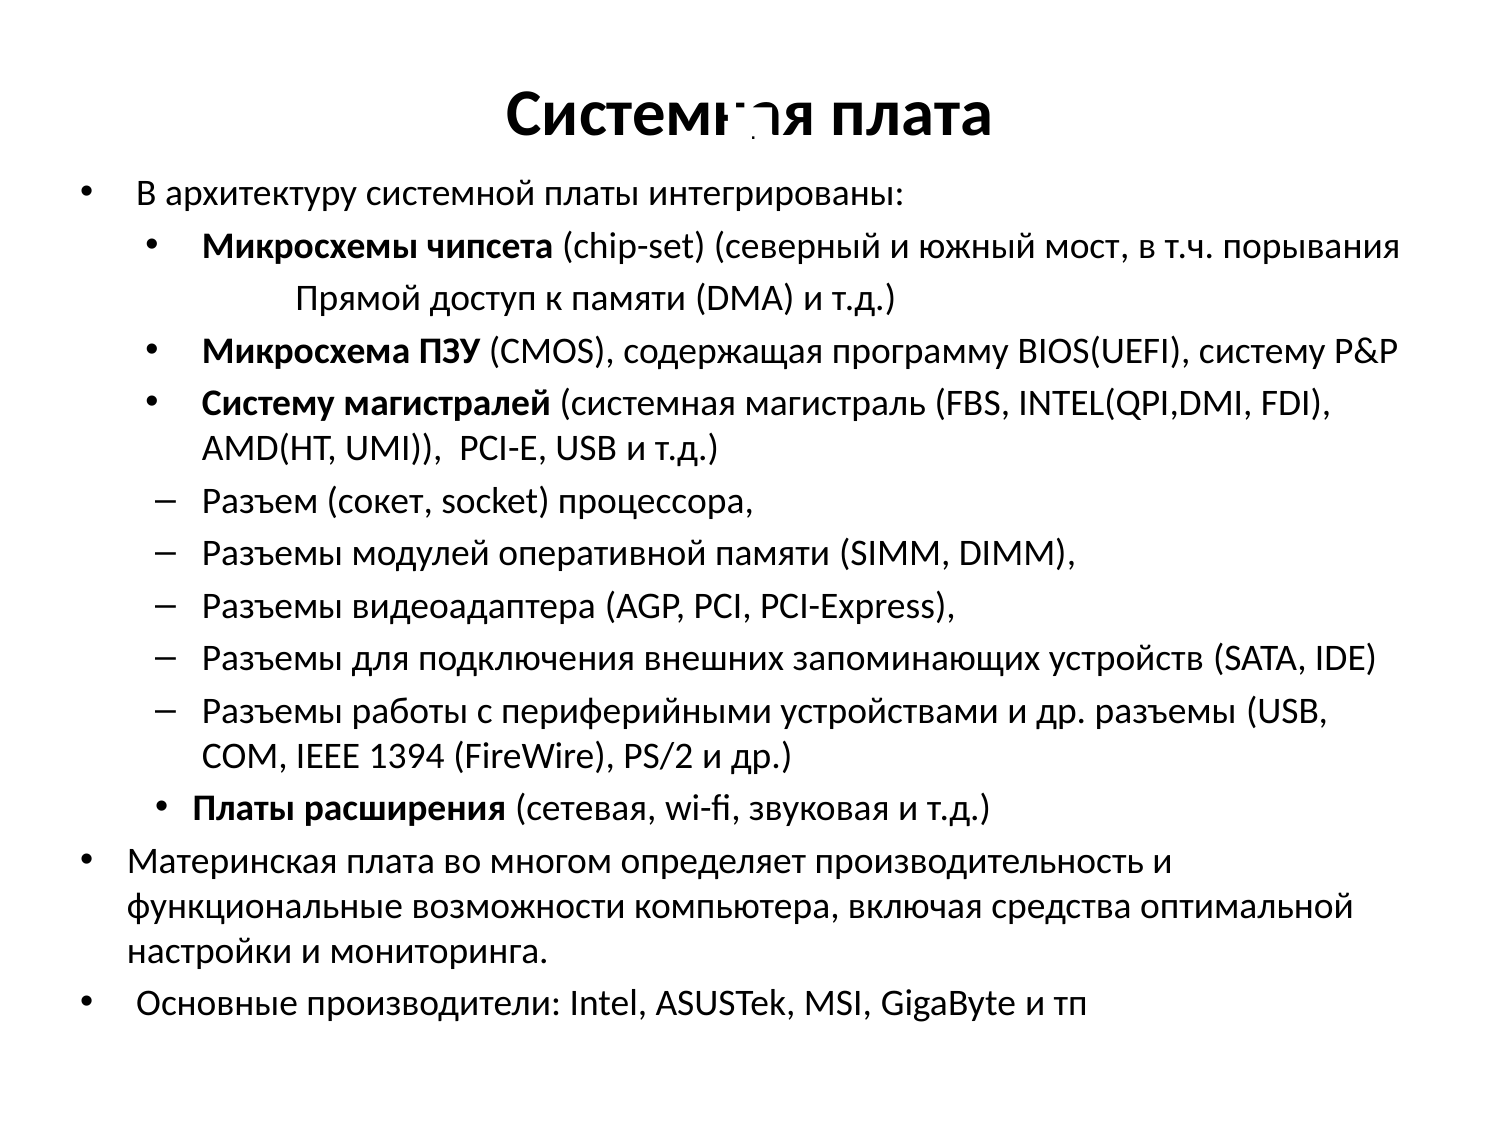

# Системная плата
 .
В архитектуру системной платы интегрированы:
Микросхемы чипсета (chip-set) (северный и южный мост, в т.ч. порывания
	Прямой доступ к памяти (DMA) и т.д.)
Микросхема ПЗУ (CMOS), содержащая программу BIOS(UEFI), систему P&P
Систему магистралей (системная магистраль (FBS, INTEL(QPI,DMI, FDI), AMD(HT, UMI)),  PCI-E, USB и т.д.)
Разъем (сокет, socket) процессора,
Разъемы модулей оперативной памяти (SIMM, DIMM),
Разъемы видеоадаптера (AGP, PCI, PCI-Express),
Разъемы для подключения внешних запоминающих устройств (SATA, IDE)
Разъемы работы с периферийными устройствами и др. разъемы (USB, COM, IEEE 1394 (FireWire), PS/2 и др.)
Платы расширения (сетевая, wi-fi, звуковая и т.д.)
Материнская плата во многом определяет производительность и функциональные возможности компьютера, включая средства оптимальной настройки и мониторинга.
Основные производители: Intel, ASUSTek, MSI, GigaByte и тп